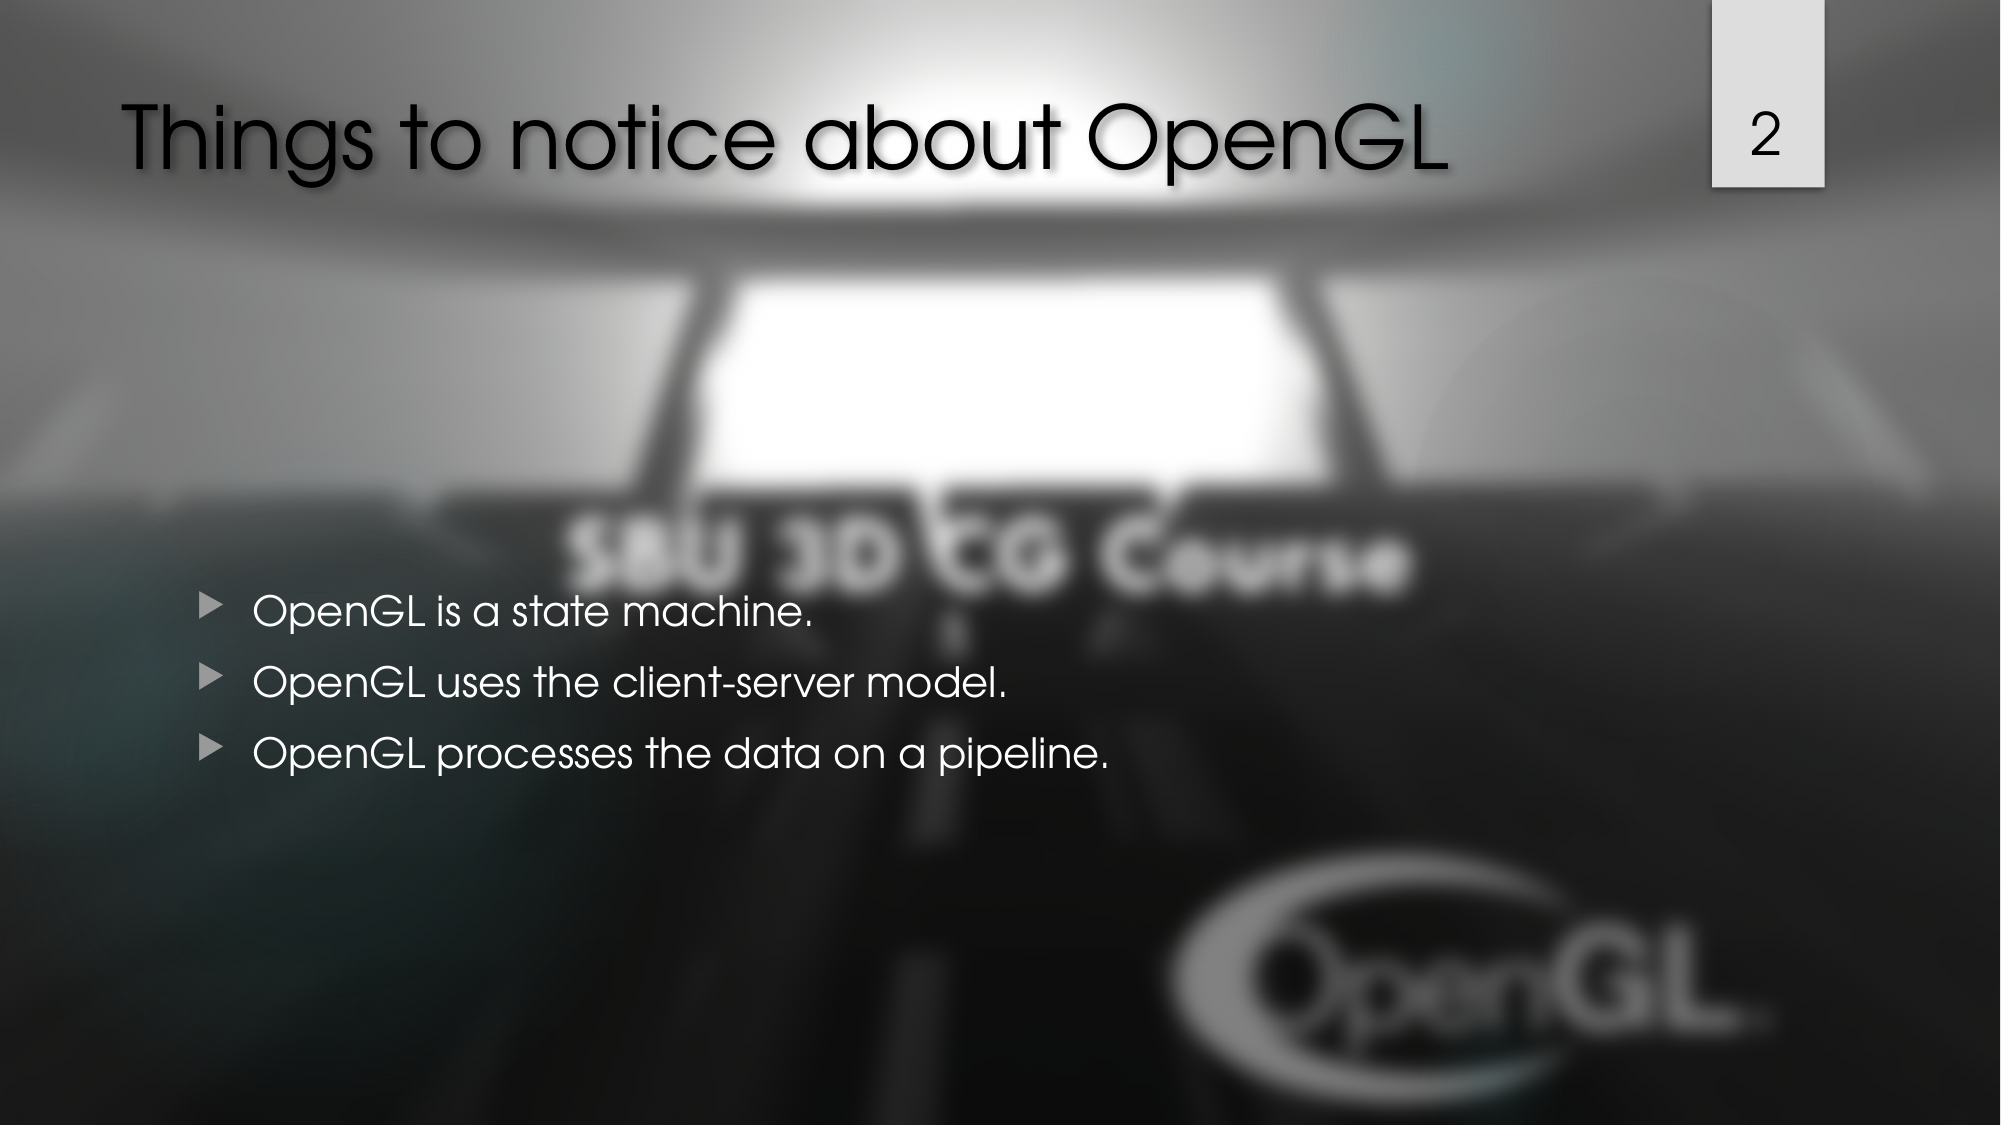

2
# Things to notice about OpenGL
OpenGL is a state machine.
OpenGL uses the client-server model.
OpenGL processes the data on a pipeline.